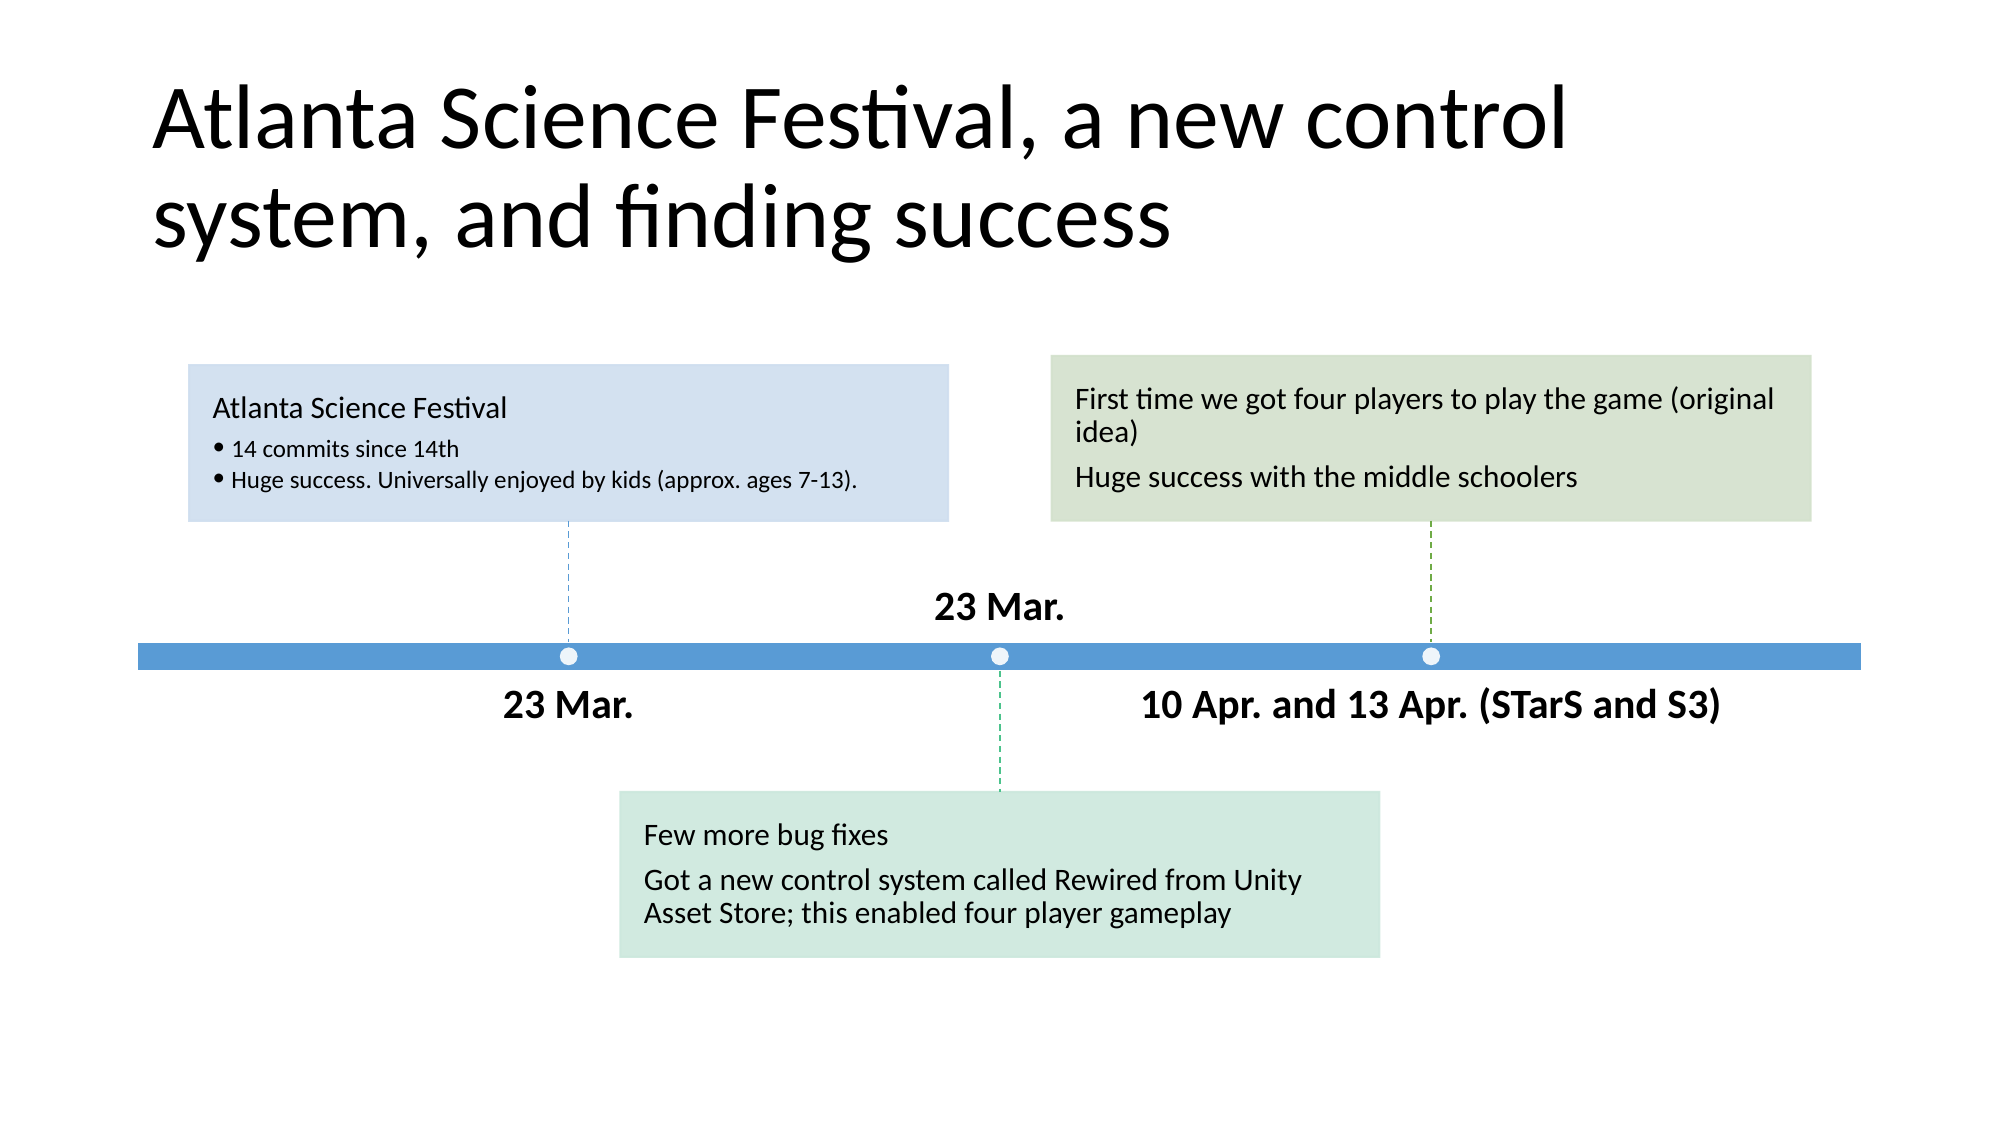

# Atlanta Science Festival, a new control system, and finding success

First time we got four players to play the game (original idea)
Huge success with the middle schoolers

Atlanta Science Festival
14 commits since 14th
Huge success. Universally enjoyed by kids (approx. ages 7-13).

23 Mar.

23 Mar.

10 Apr. and 13 Apr. (STarS and S3)

Few more bug fixes
Got a new control system called Rewired from Unity Asset Store; this enabled four player gameplay